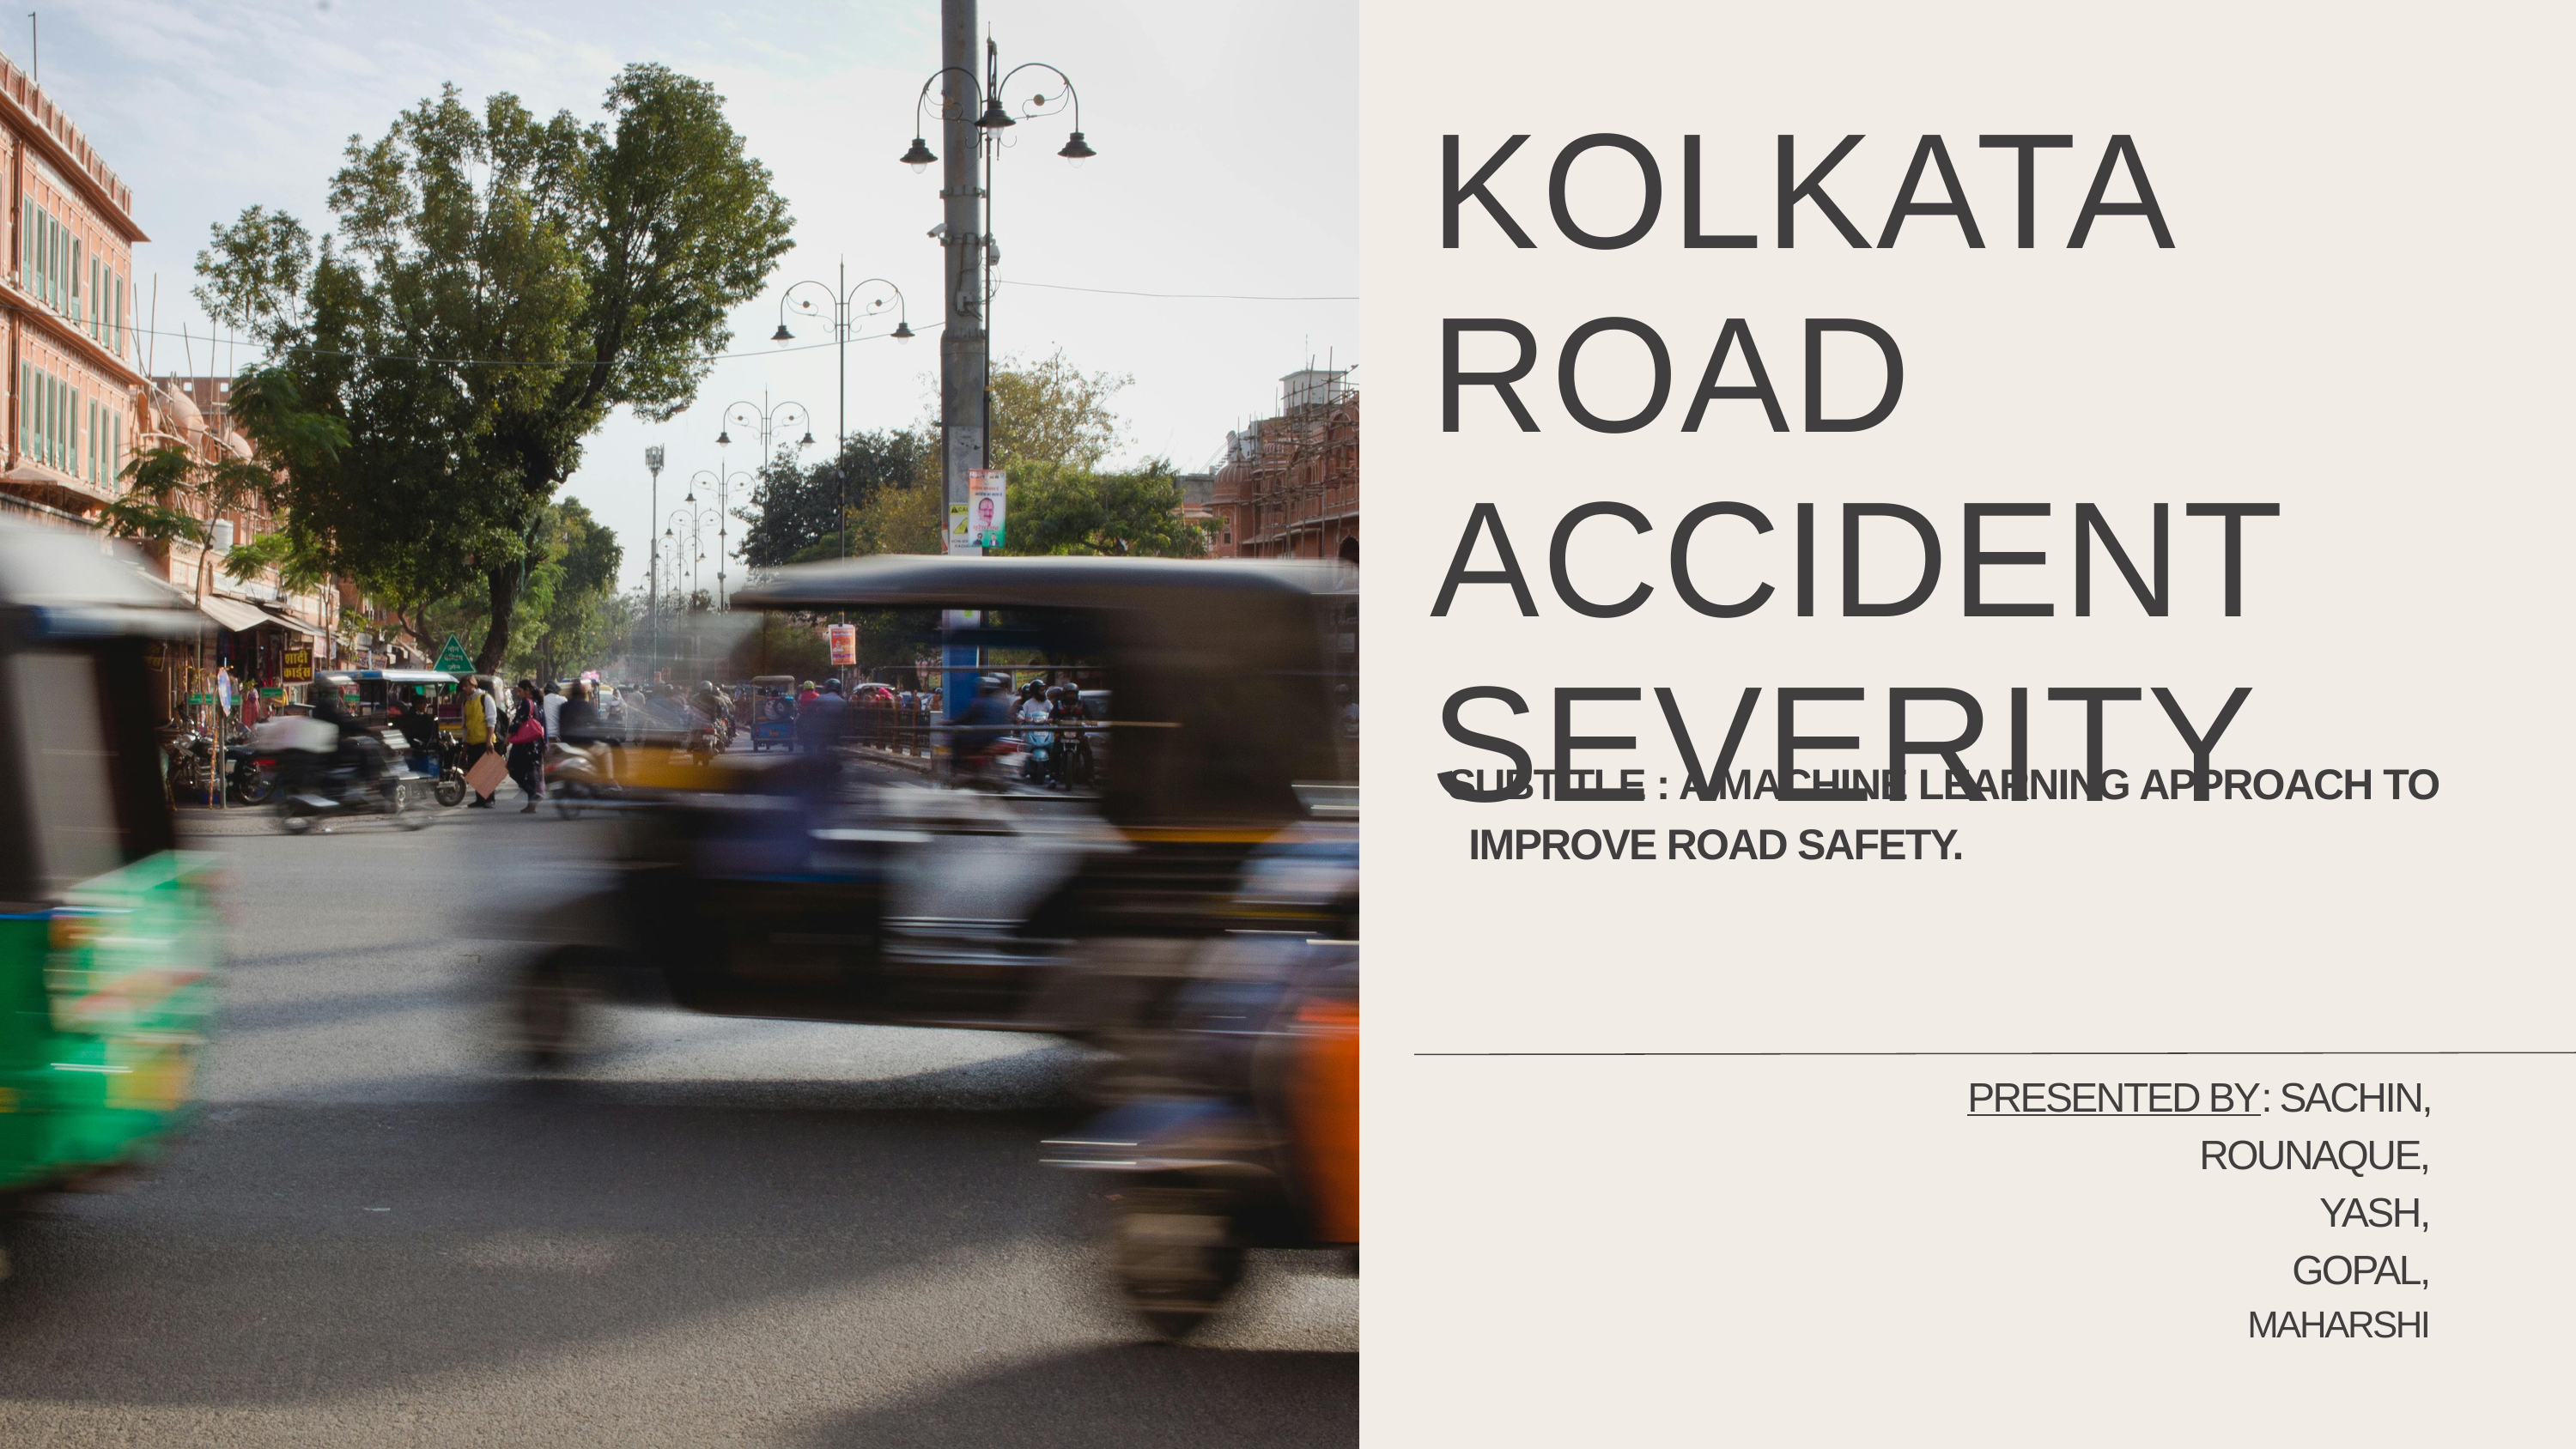

KOLKATA ROAD ACCIDENT SEVERITY

SUBTITLE : A MACHINE LEARNING APPROACH TO   IMPROVE ROAD SAFETY.

PRESENTED BY: SACHIN, ROUNAQUE,
 YASH,
GOPAL,
MAHARSHI

1